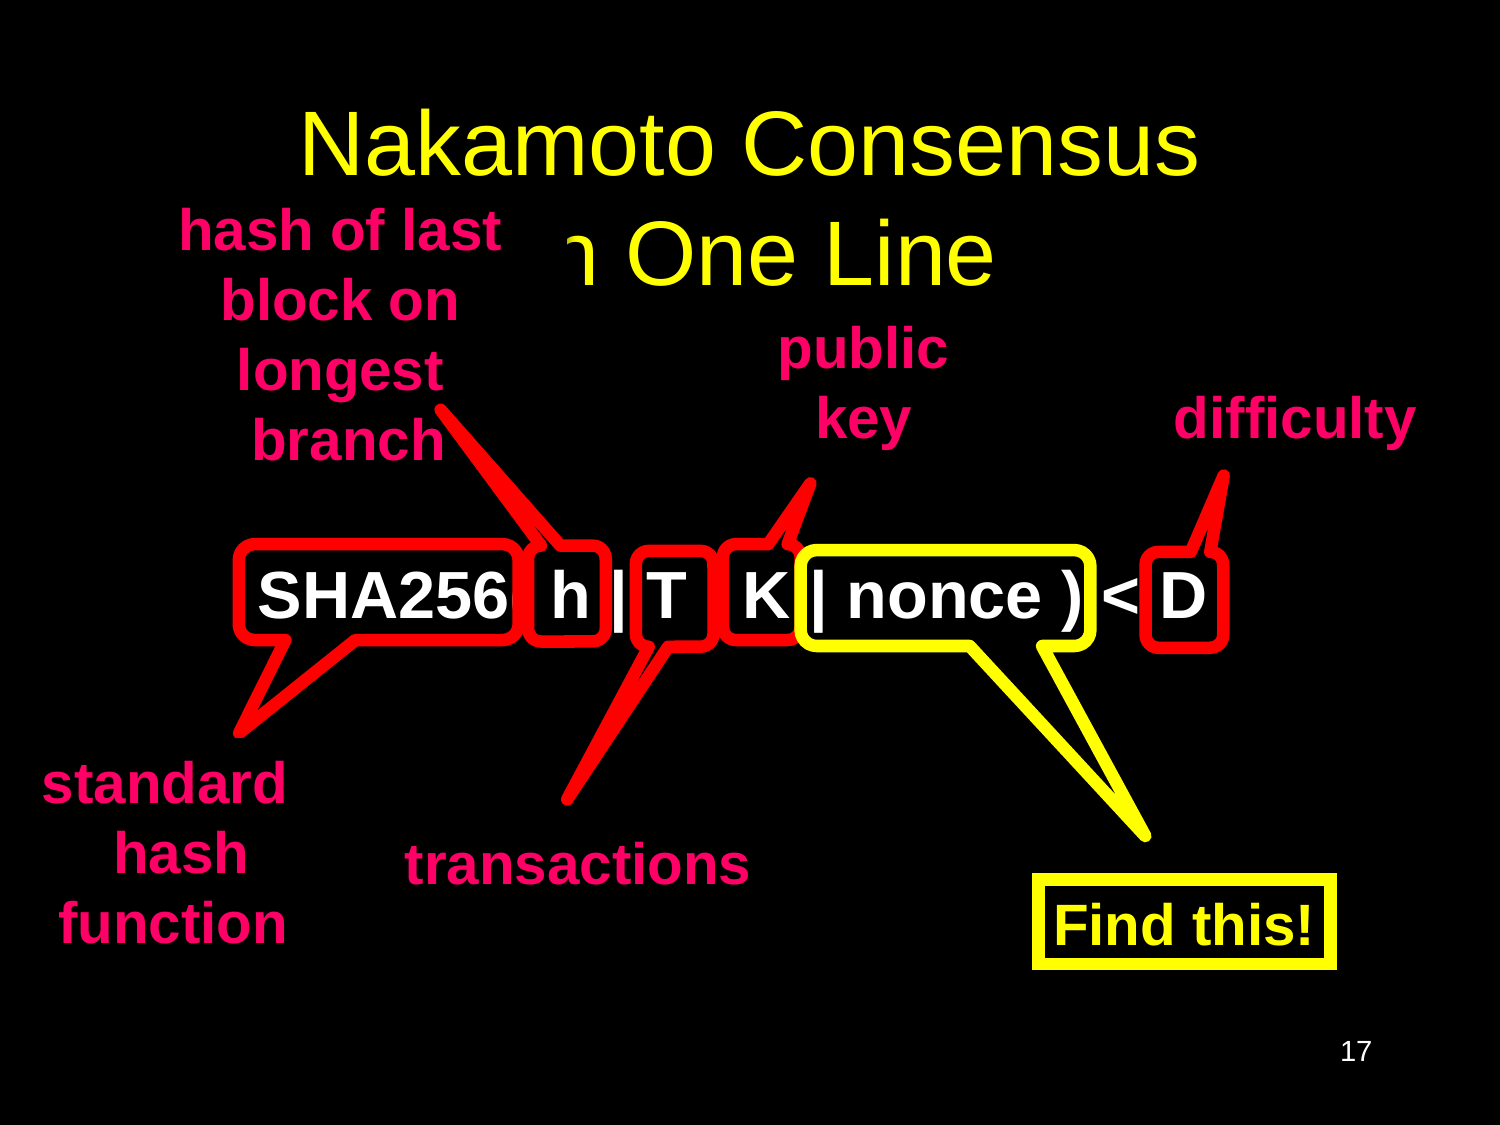

# Nakamoto Consensus in One Line
hash of last block on longest
 branch
public
key
difficulty

SHA256( h | T | K | nonce ) < D

standard
 hash
function
transactions
Find this!
17